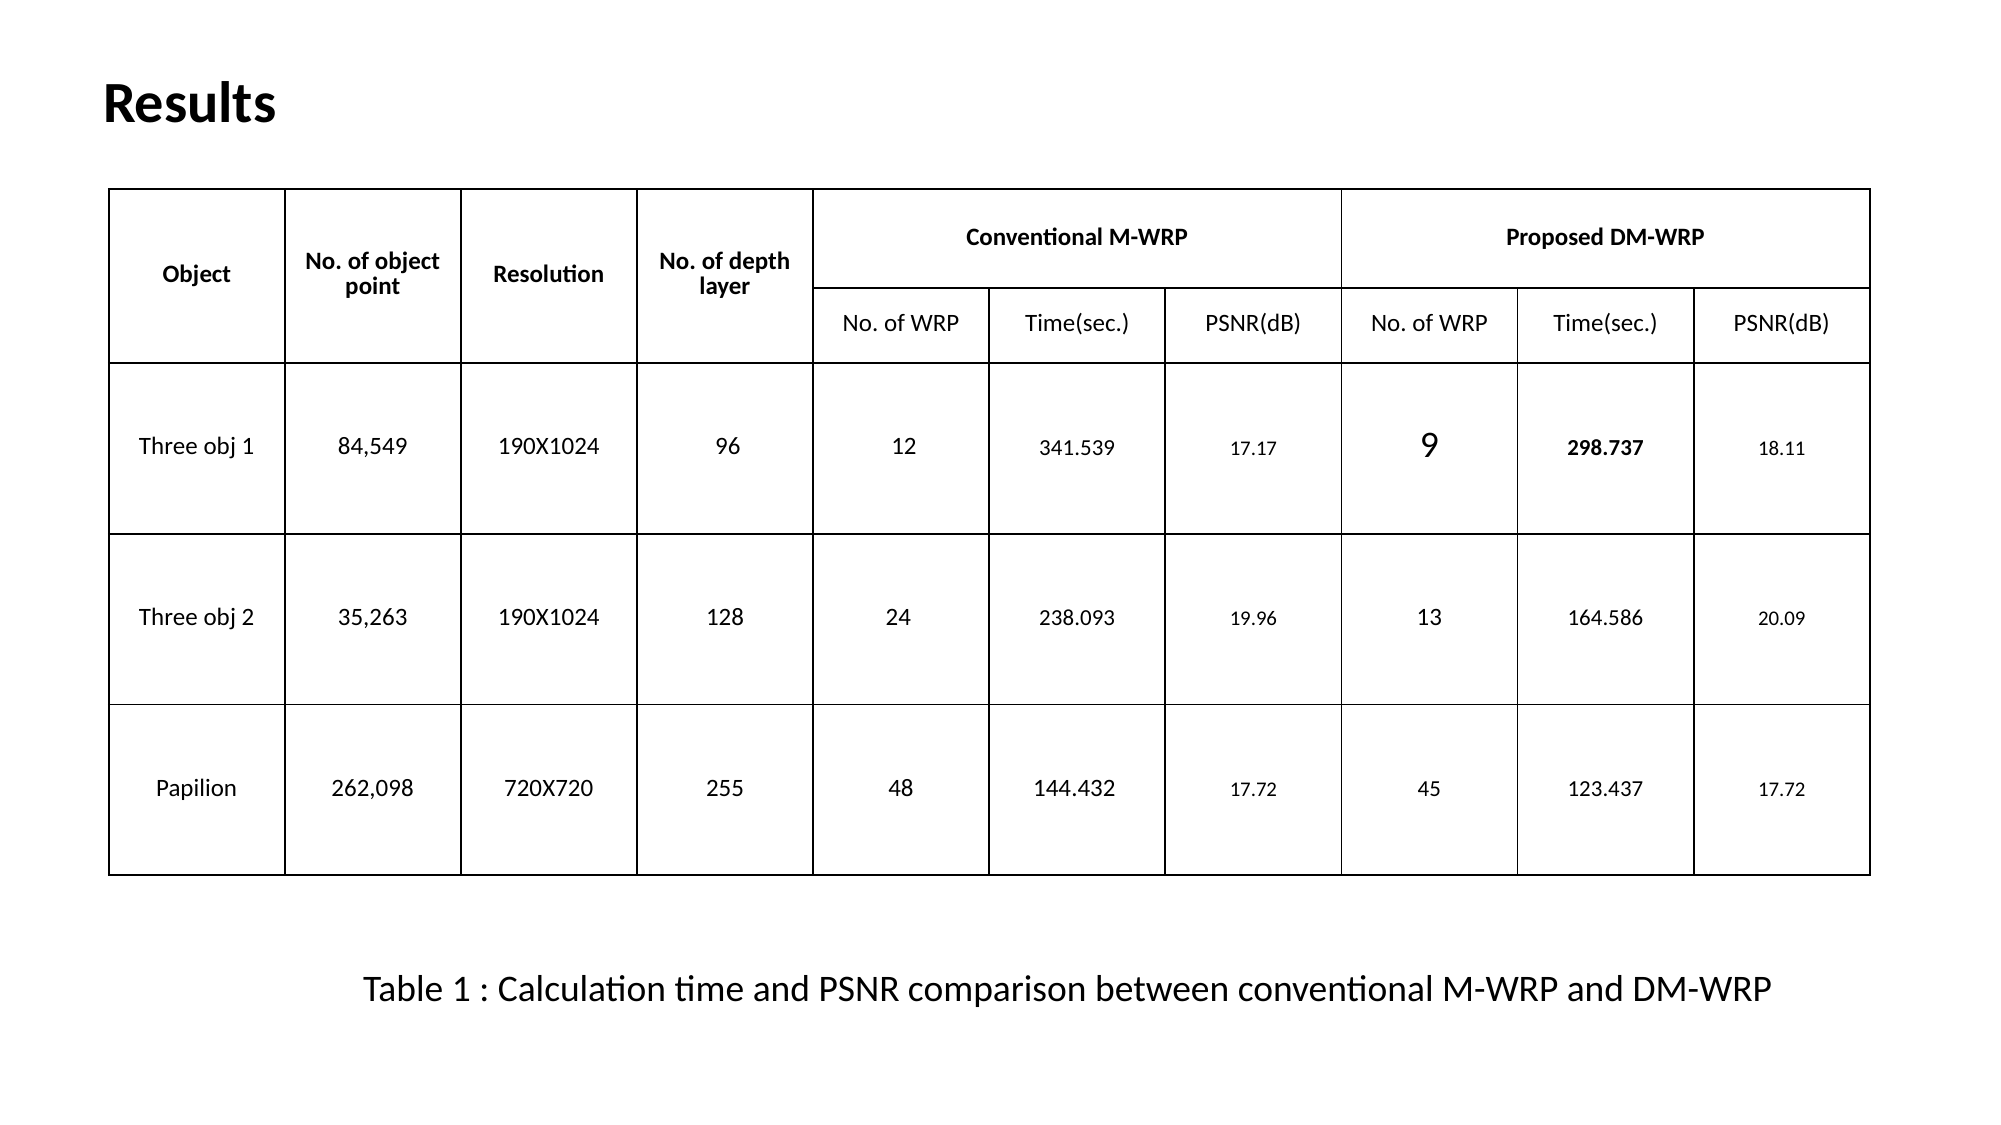

Results
| Object | No. of object point | Resolution | No. of depth layer | Conventional M-WRP |  |  | Proposed DM-WRP |  |  |
| --- | --- | --- | --- | --- | --- | --- | --- | --- | --- |
|  |  |  |  | No. of WRP | Time(sec.) | PSNR(dB) | No. of WRP | Time(sec.) | PSNR(dB) |
| Three obj 1 | 84,549 | 190X1024 | 96 | 12 | 341.539 | 17.17 | 9 | 298.737 | 18.11 |
| Three obj 2 | 35,263 | 190X1024 | 128 | 24 | 238.093 | 19.96 | 13 | 164.586 | 20.09 |
| Papilion | 262,098 | 720X720 | 255 | 48 | 144.432 | 17.72 | 45 | 123.437 | 17.72 |
Table 1 : Calculation time and PSNR comparison between conventional M-WRP and DM-WRP